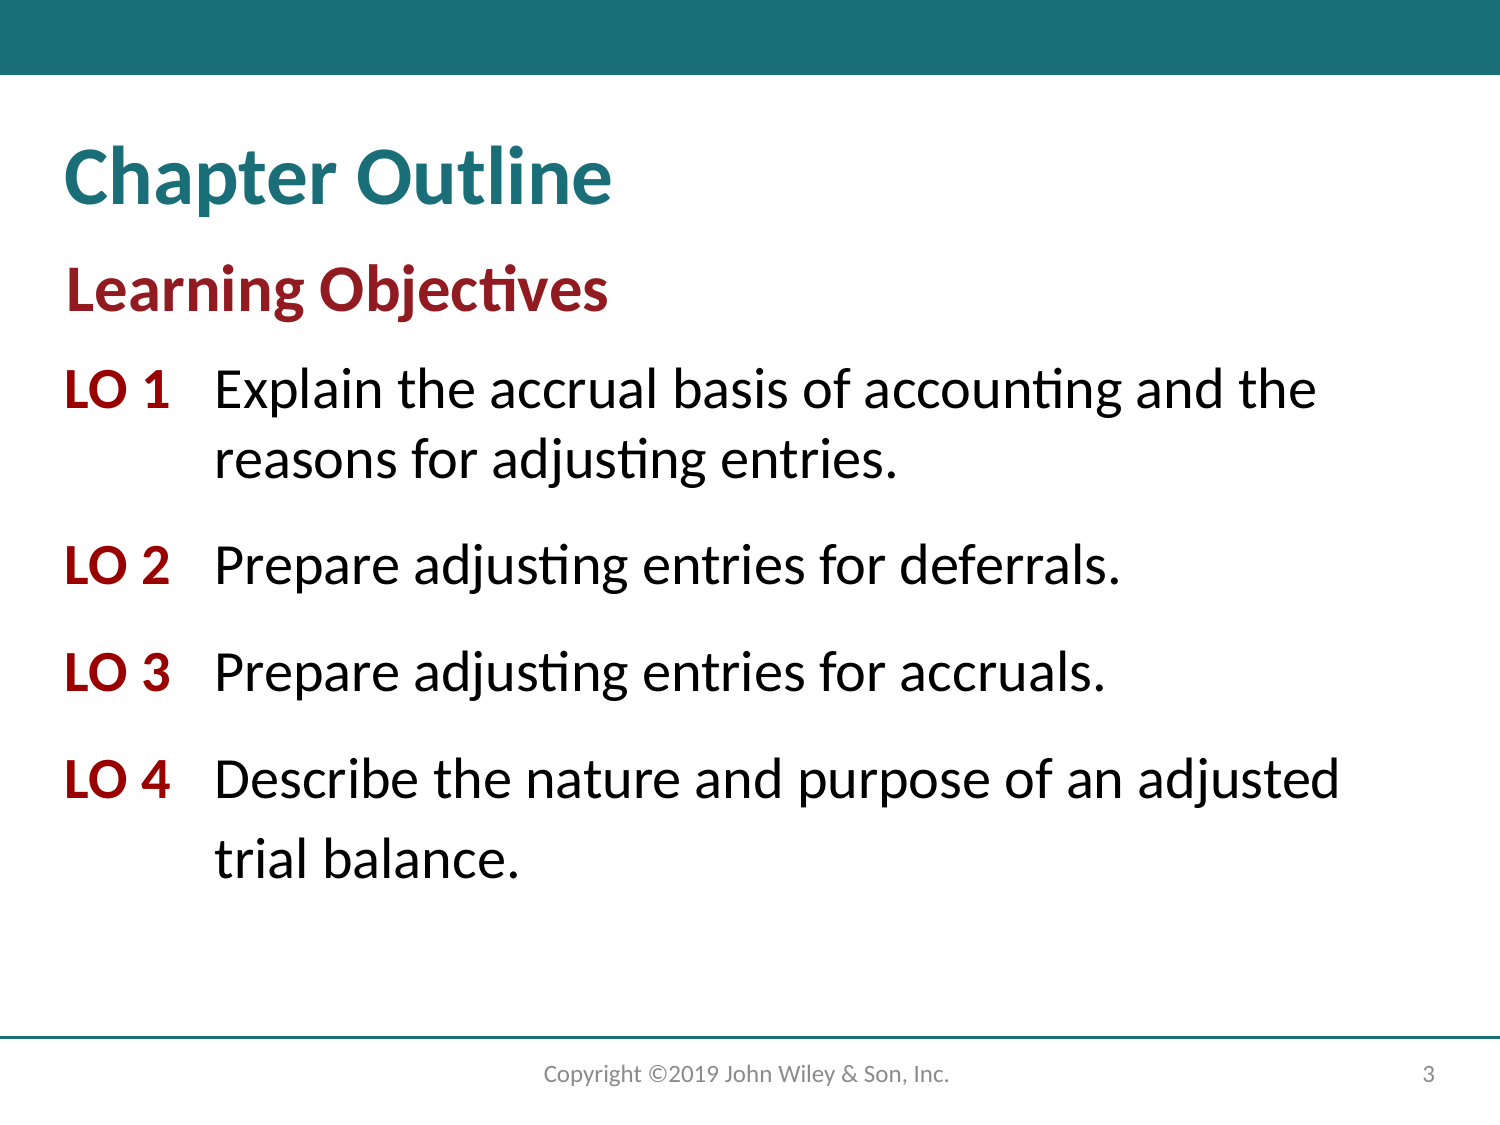

# Chapter Outline
Learning Objectives
LO 1	Explain the accrual basis of accounting and the reasons for adjusting entries.
LO 2	Prepare adjusting entries for deferrals.
LO 3	Prepare adjusting entries for accruals.
LO 4	Describe the nature and purpose of an adjusted trial balance.
Copyright ©2019 John Wiley & Son, Inc.
3